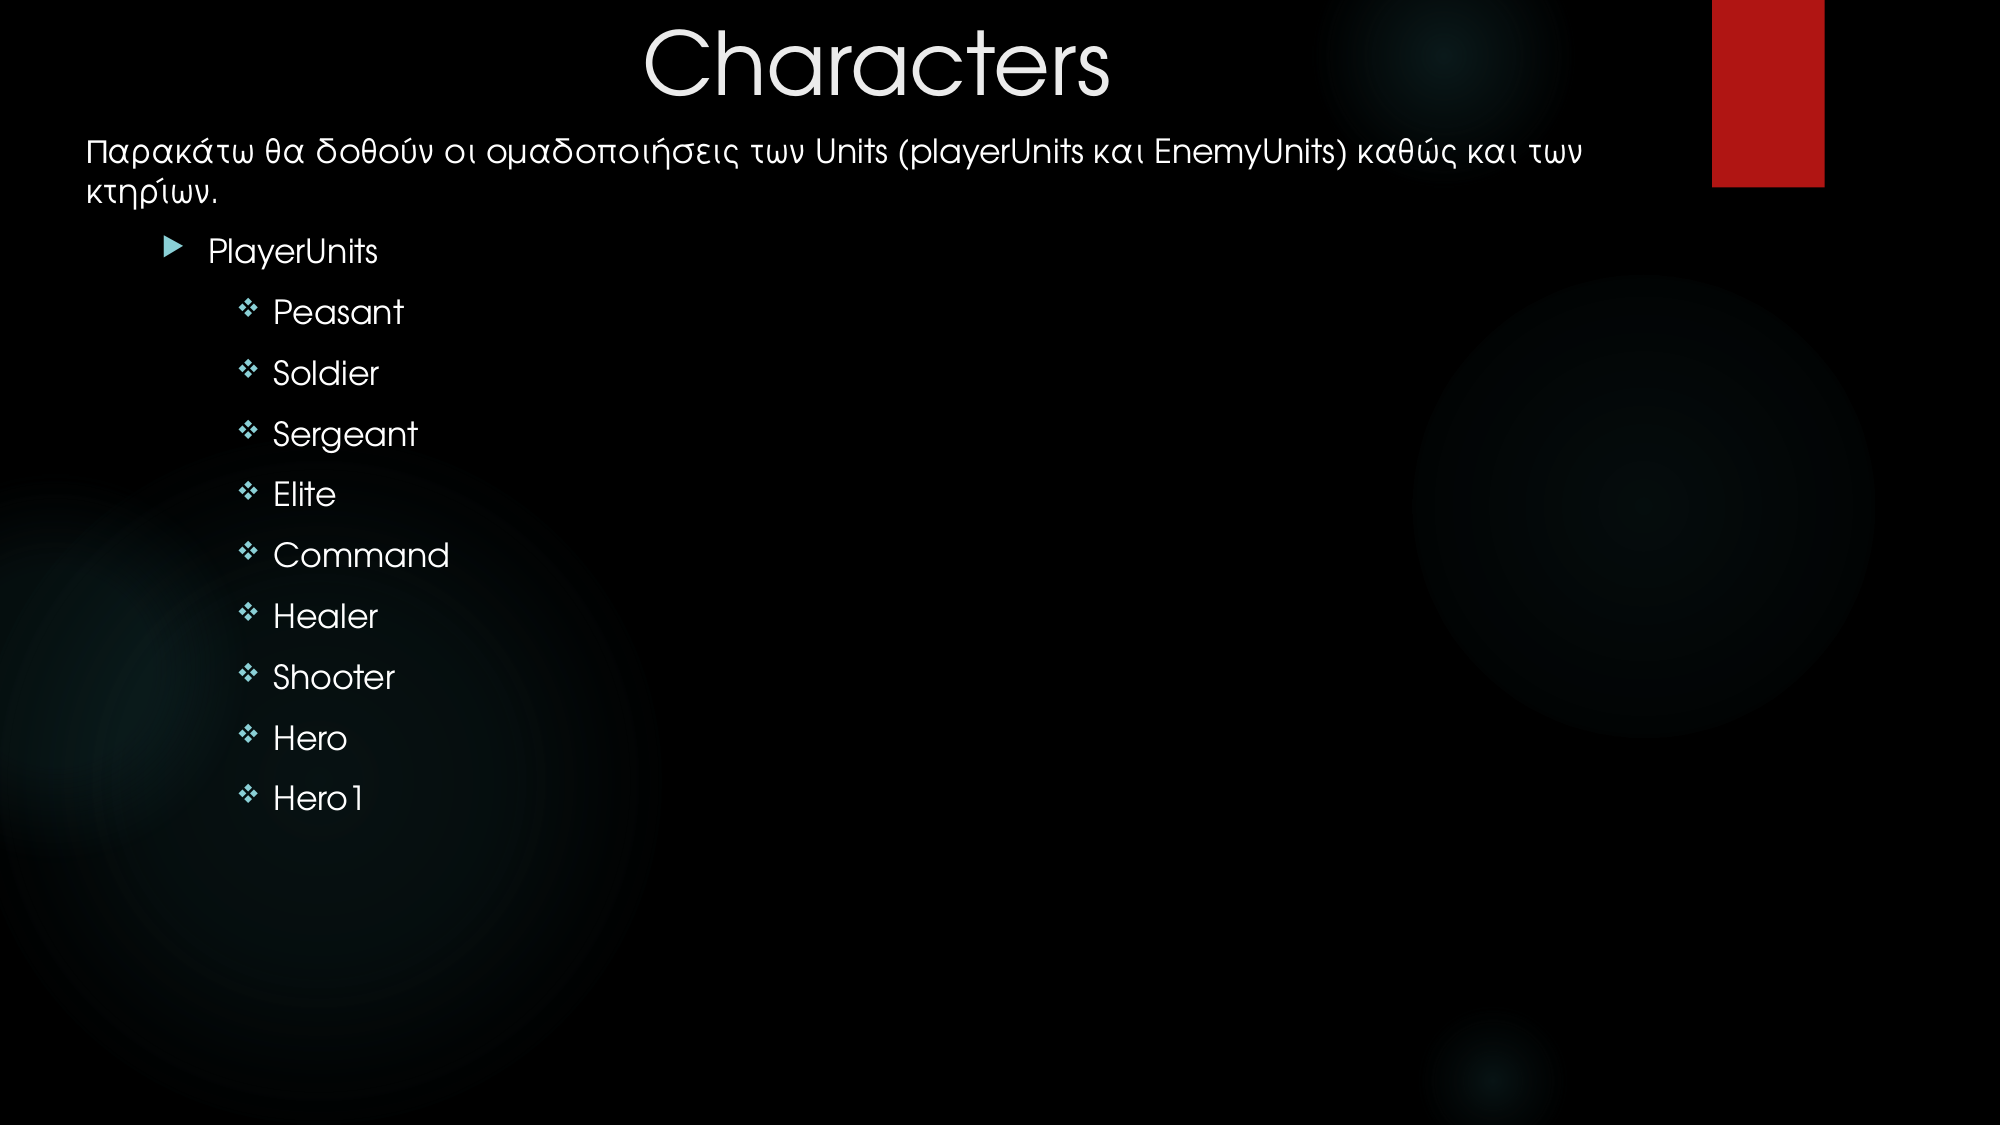

# Characters
Παρακάτω θα δοθούν οι ομαδοποιήσεις των Units (playerUnits και EnemyUnits) καθώς και των κτηρίων.
PlayerUnits
Peasant
Soldier
Sergeant
Elite
Command
Healer
Shooter
Hero
Hero1